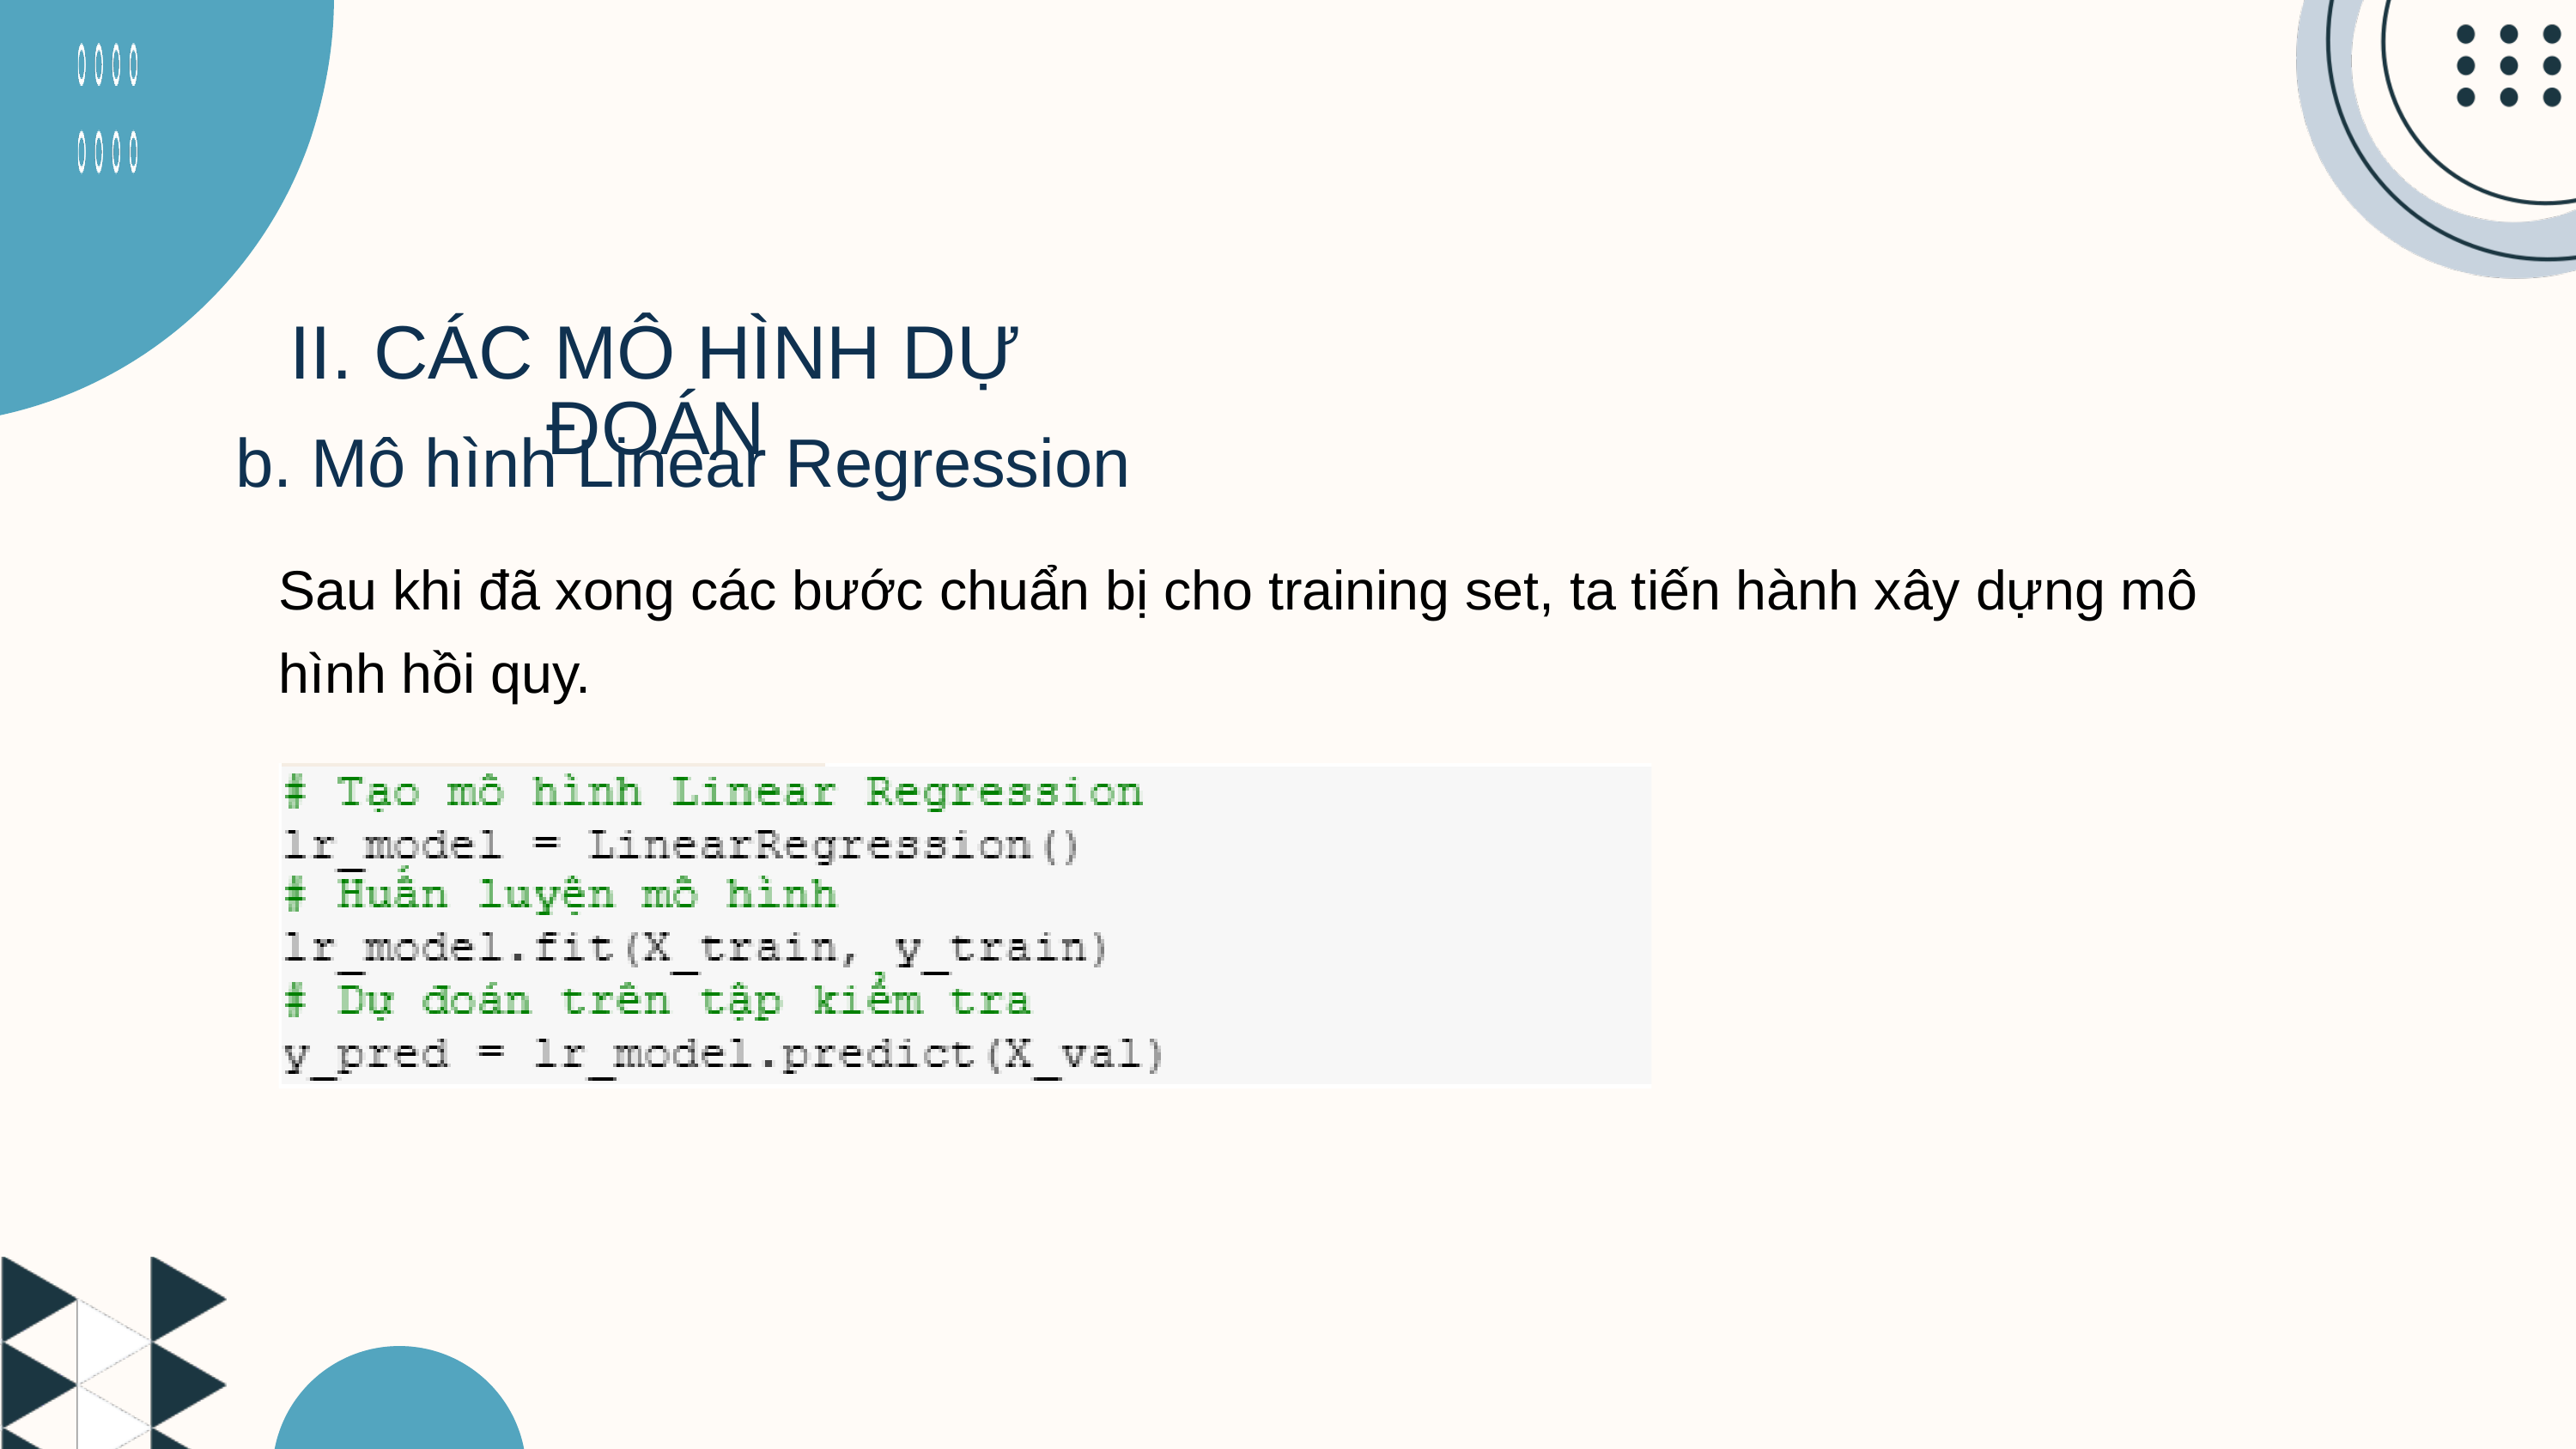

II. CÁC MÔ HÌNH DỰ ĐOÁN
b. Mô hình Linear Regression
Sau khi đã xong các bước chuẩn bị cho training set, ta tiến hành xây dựng mô hình hồi quy.